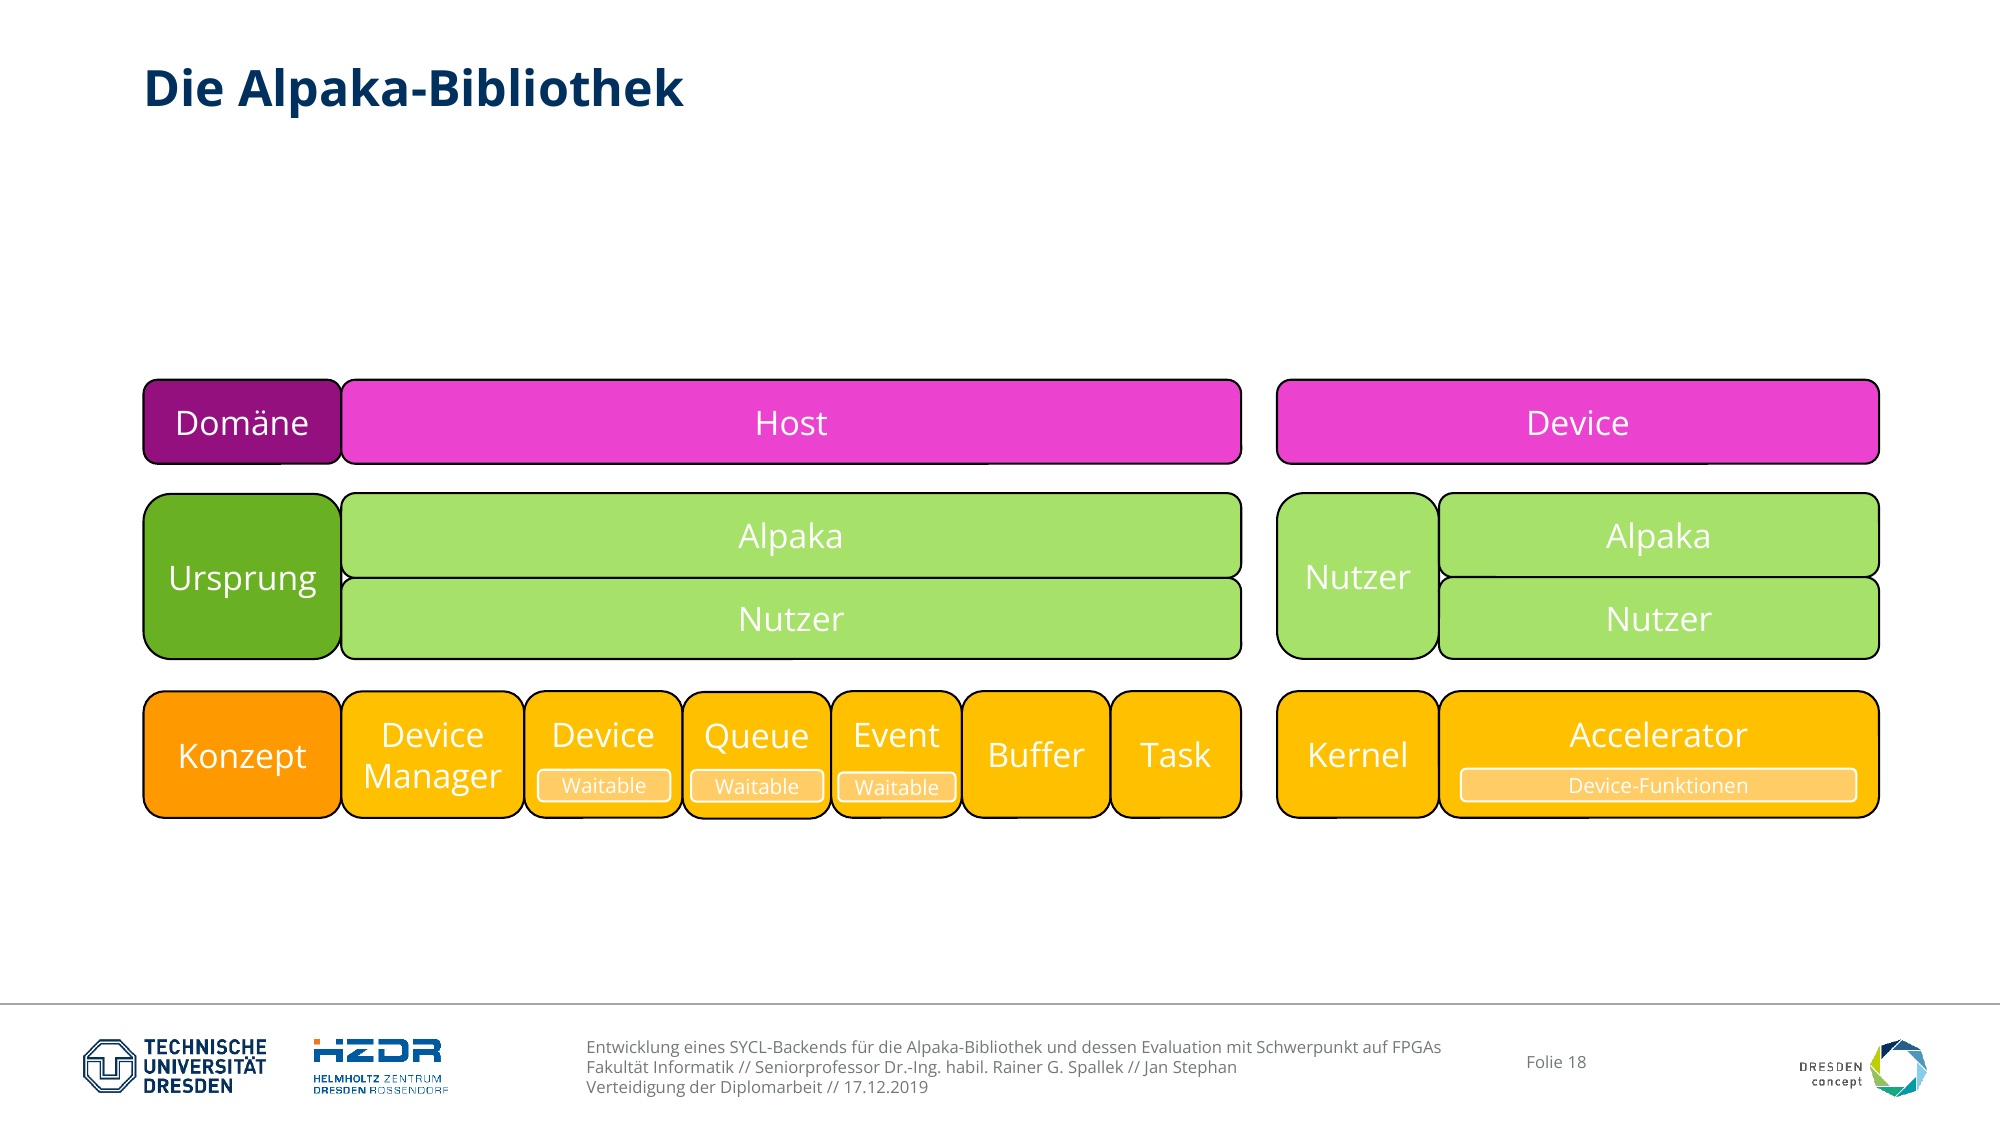

# Die Alpaka-Bibliothek

Host
Device
Domäne
Alpaka
Nutzer
Alpaka
Ursprung
Nutzer
Nutzer
Event

Buffer
Task
Kernel
Accelerator

Device

Konzept
Device
Manager
Queue

Device-Funktionen
Waitable
Waitable
Waitable